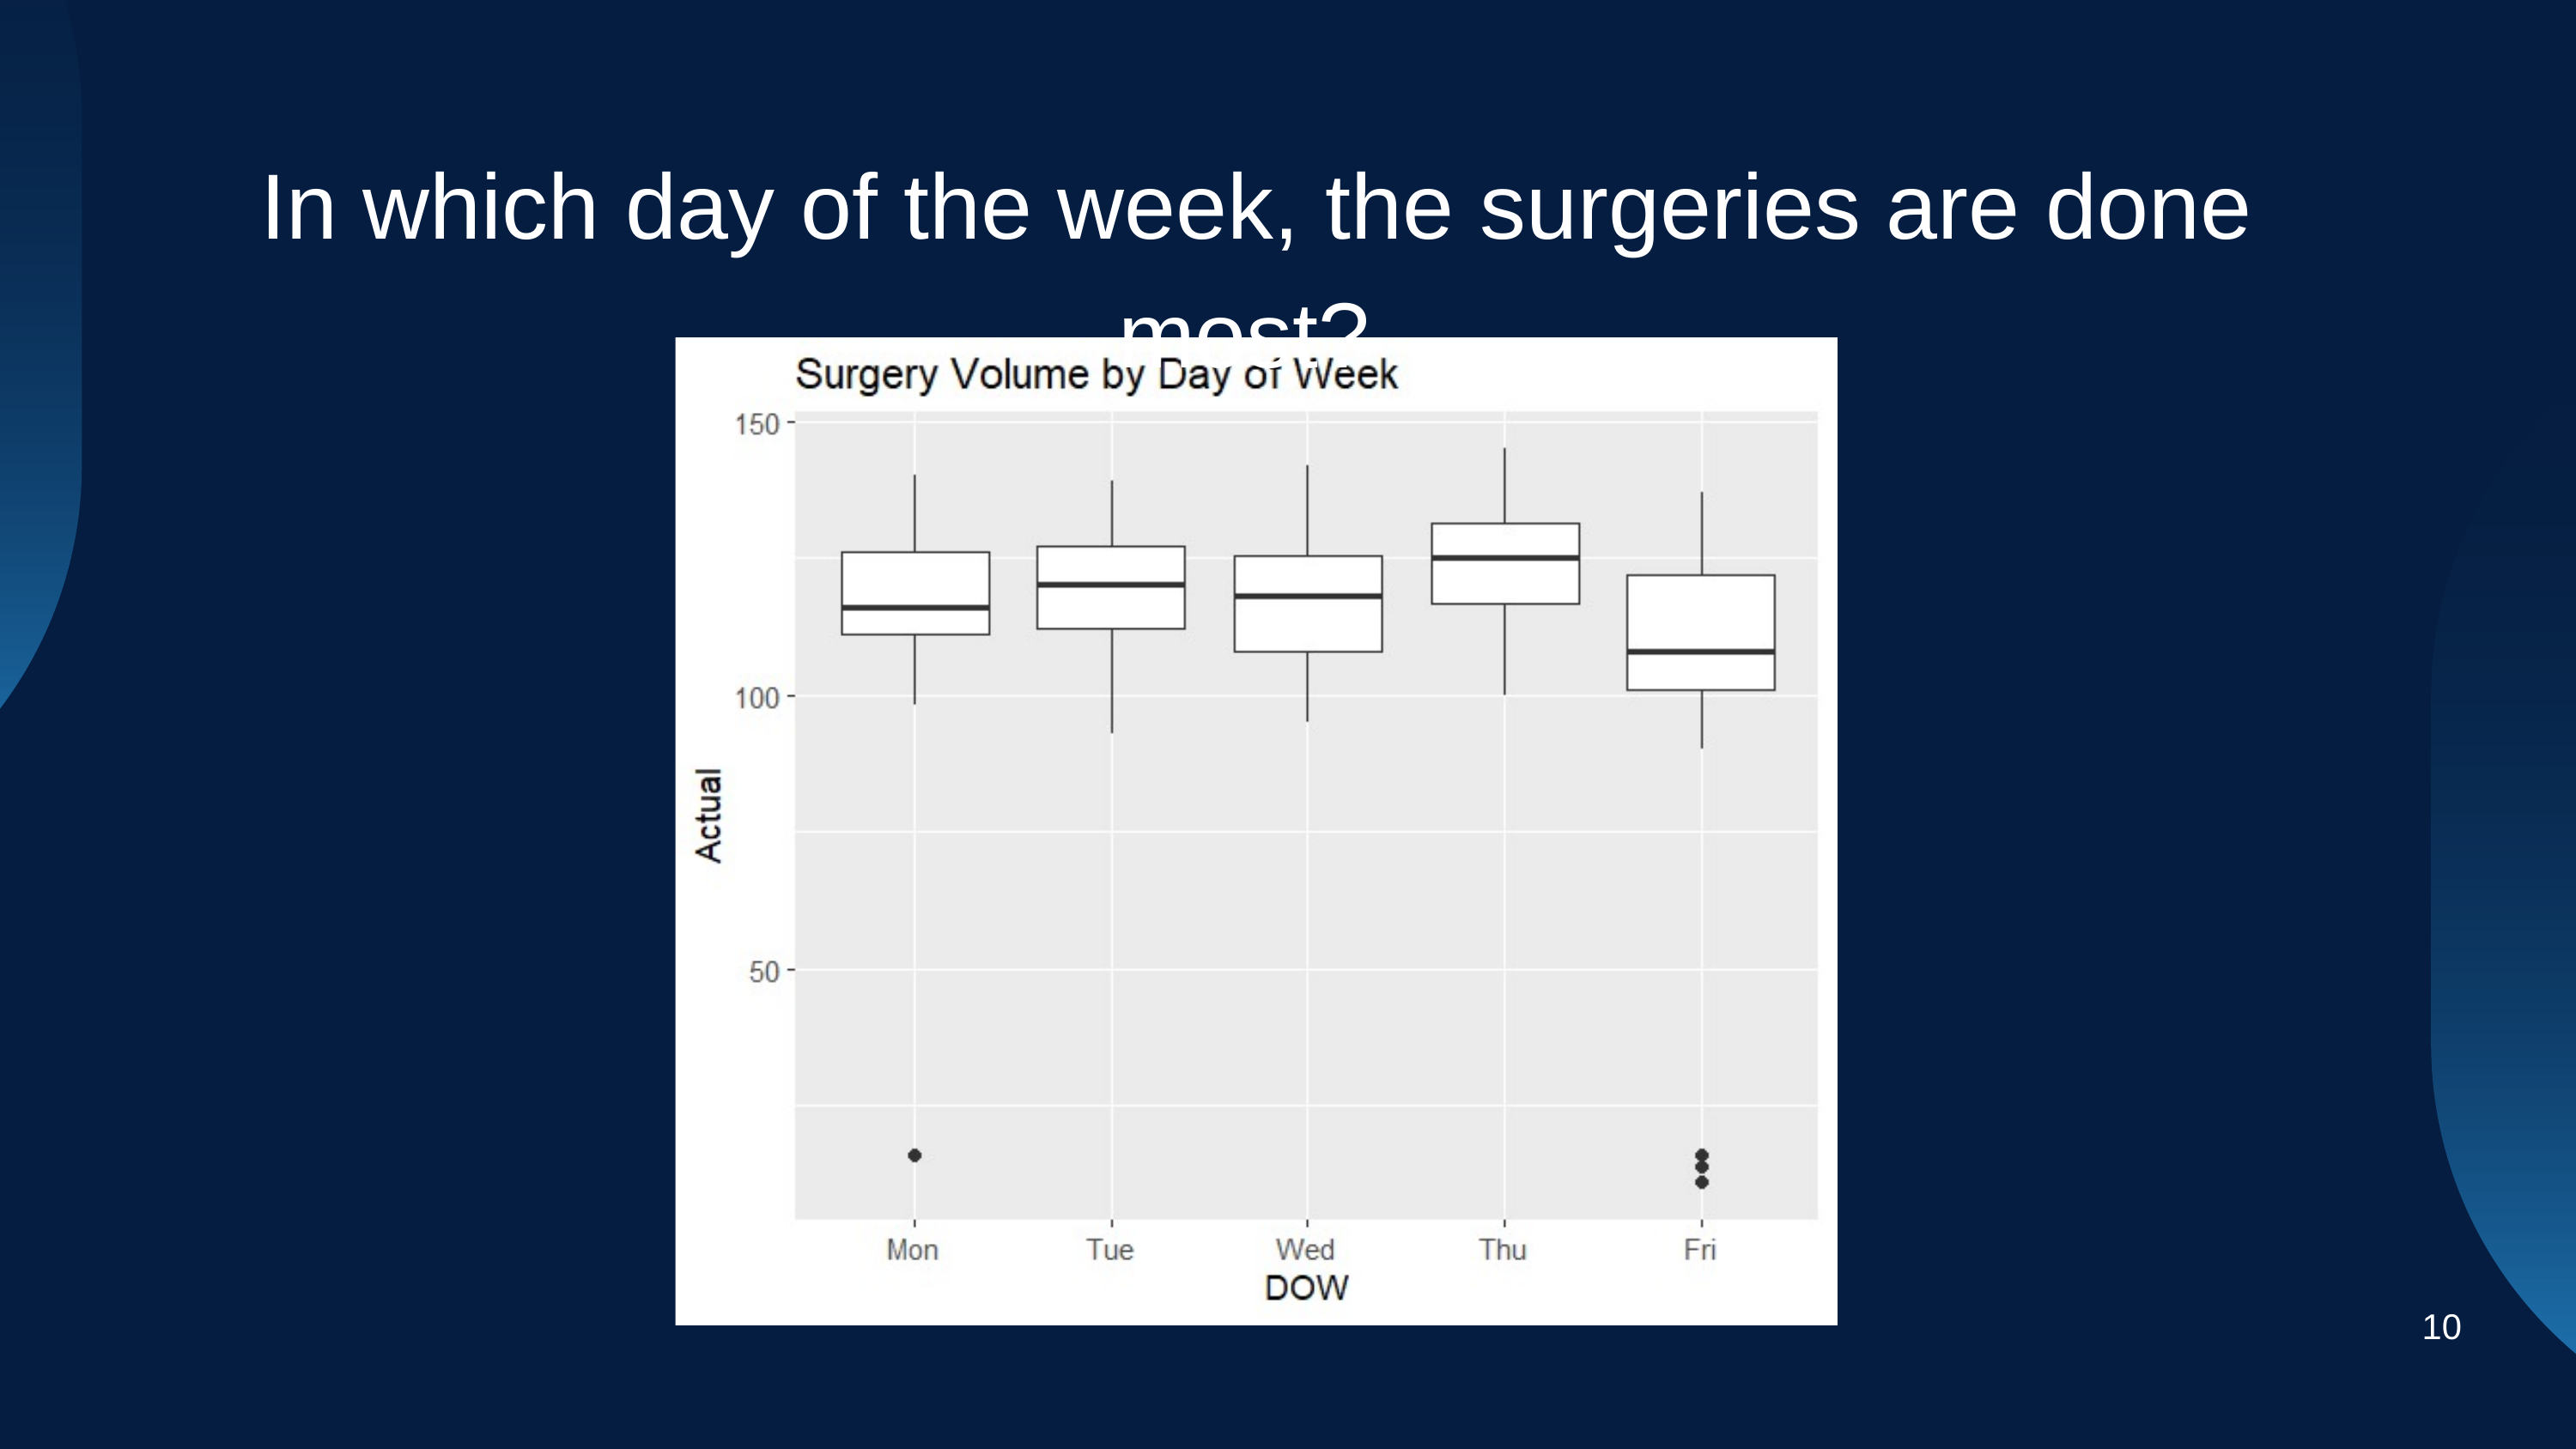

In which day of the week, the surgeries are done most?

10